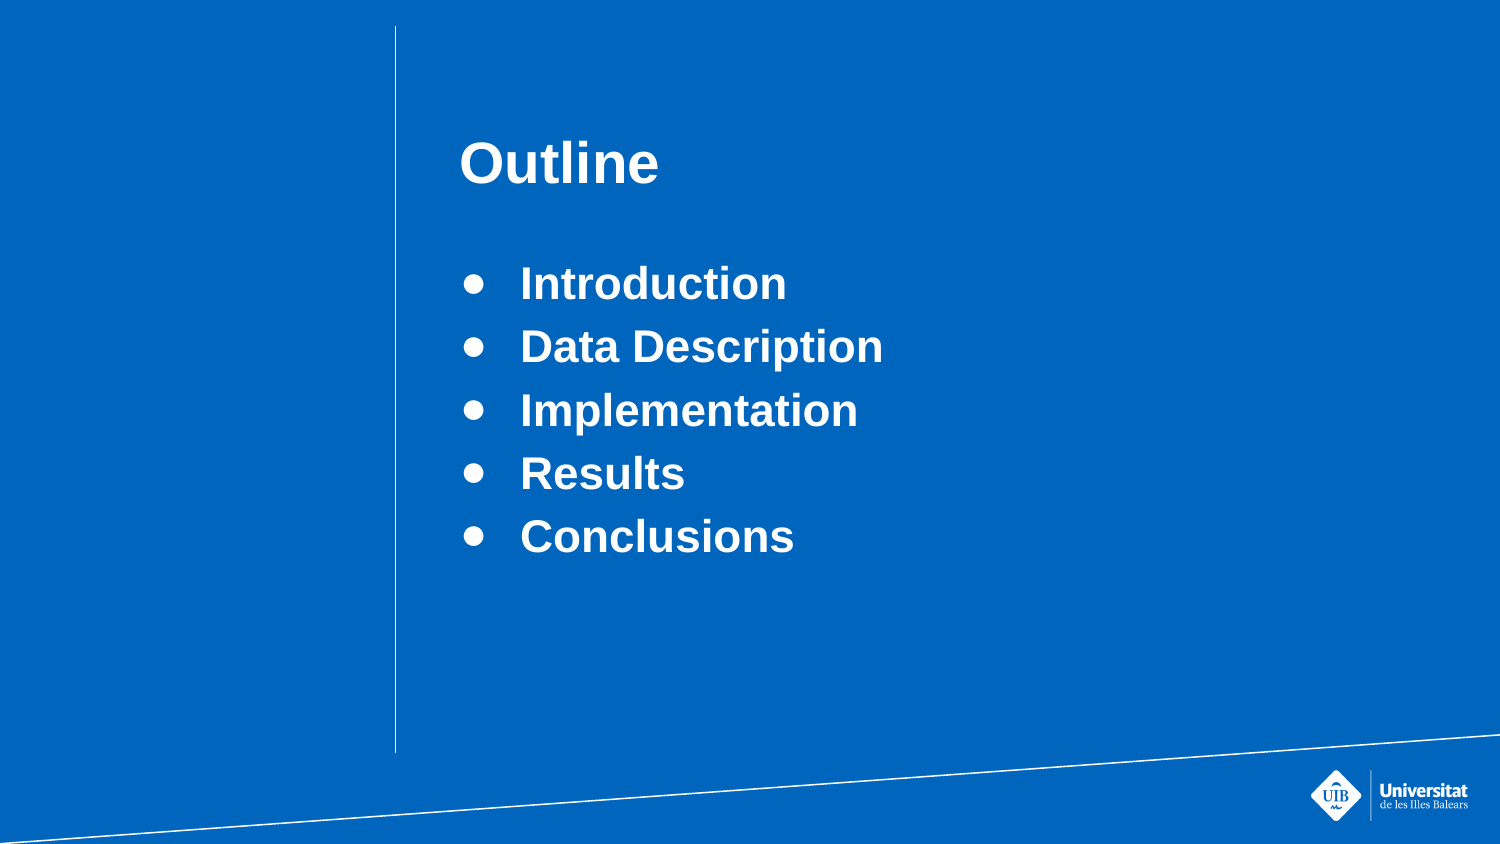

Outline
Introduction
Data Description
Implementation
Results
Conclusions